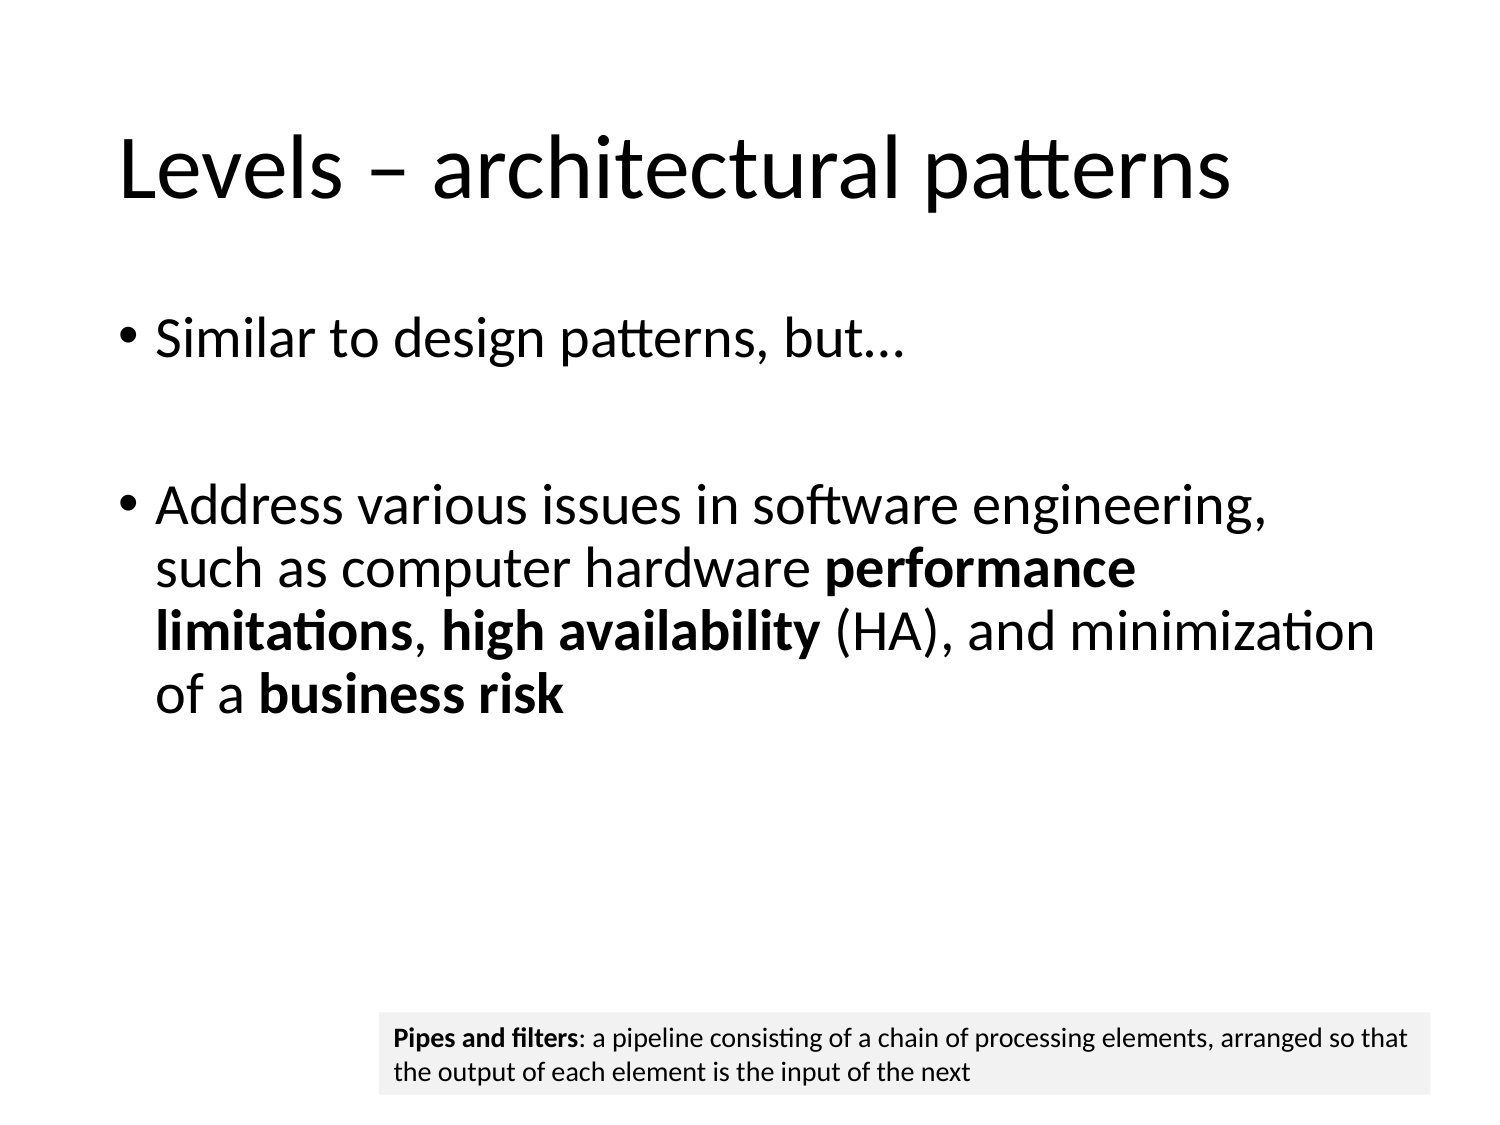

# Levels – architectural patterns
Similar to design patterns, but…

Address various issues in software engineering, such as computer hardware performance limitations, high availability (HA), and minimization of a business risk
Pipes and filters: a pipeline consisting of a chain of processing elements, arranged so that
the output of each element is the input of the next